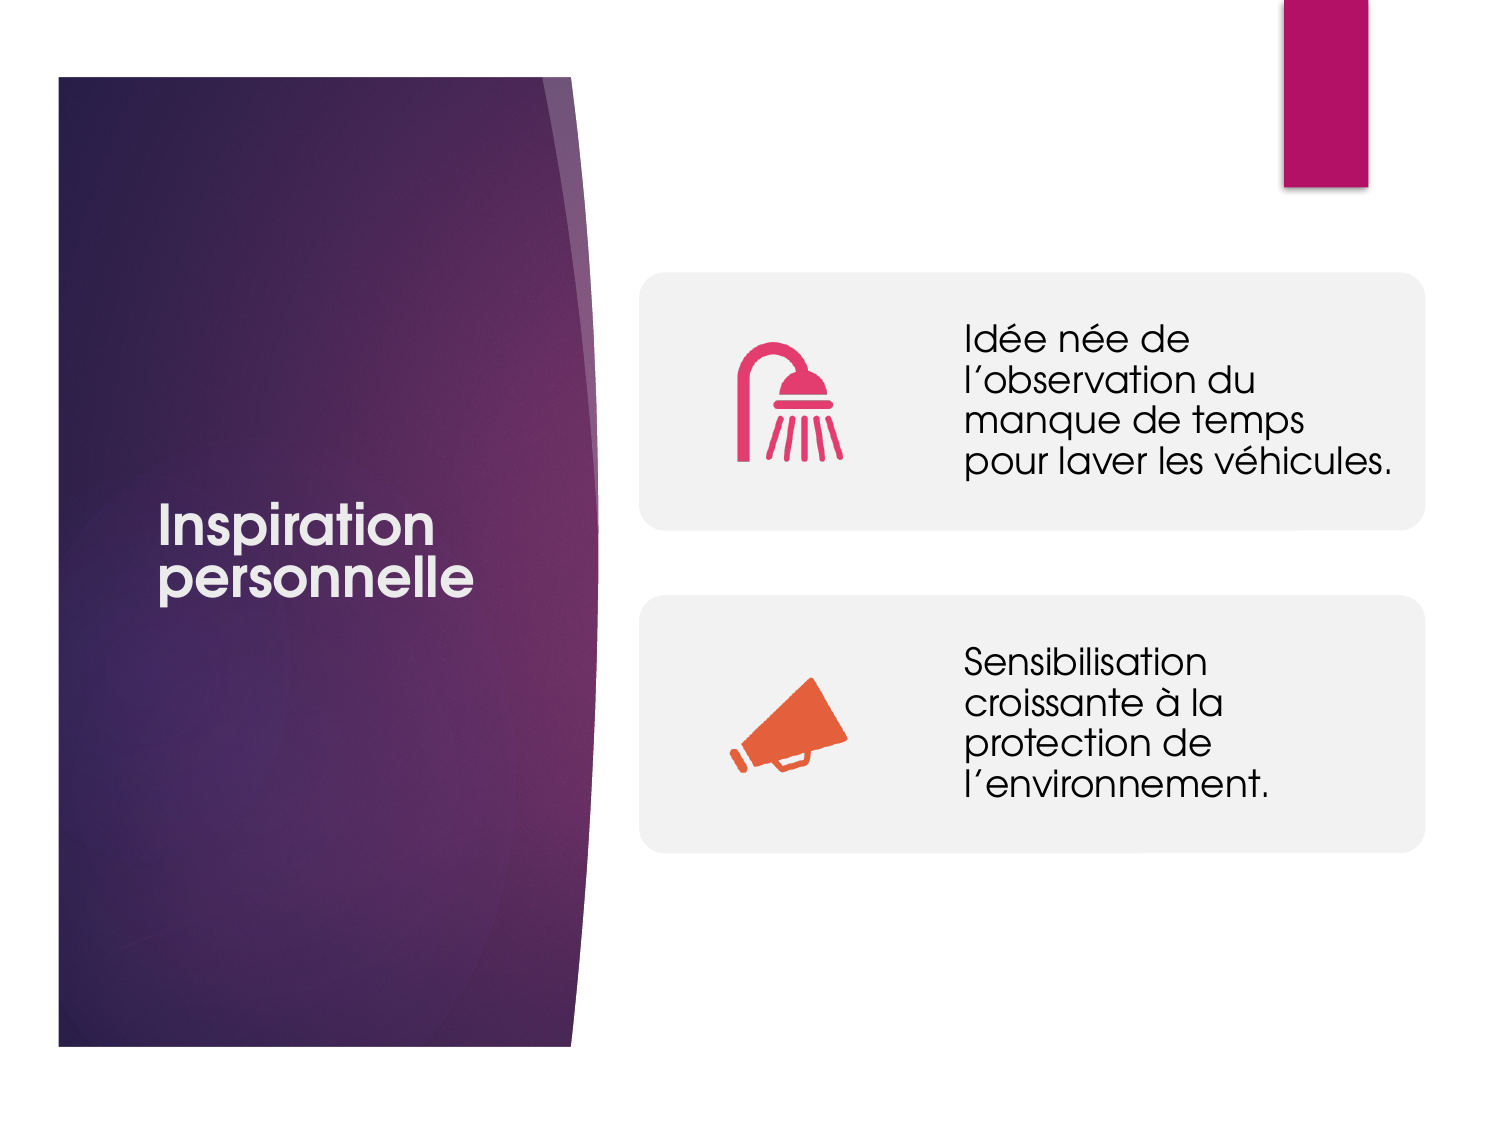

Idée née de l’observation du manque de temps pour laver les véhicules.
Sensibilisation croissante à la protection de l’environnement.
# Inspiration personnelle